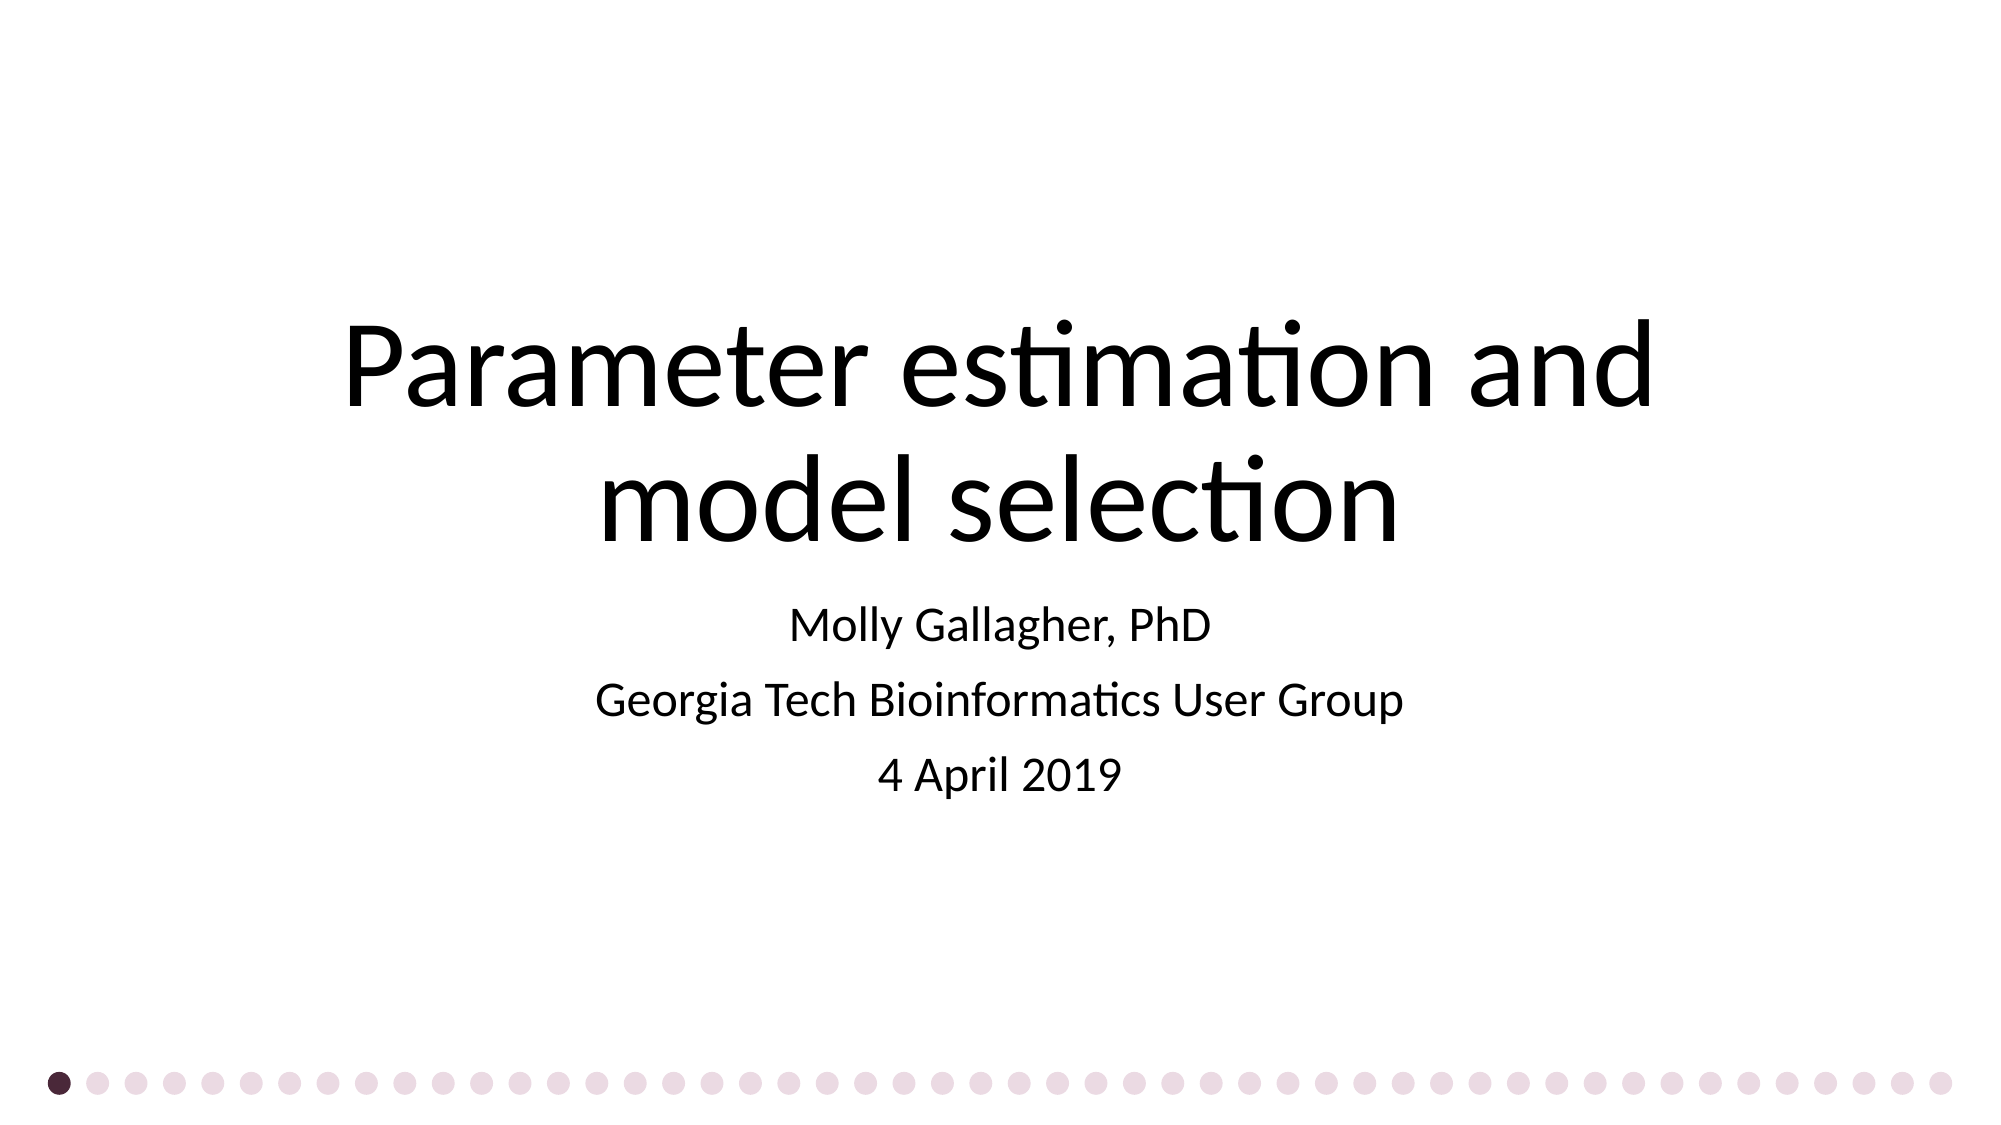

# Parameter estimation and model selection
Molly Gallagher, PhD
Georgia Tech Bioinformatics User Group
4 April 2019